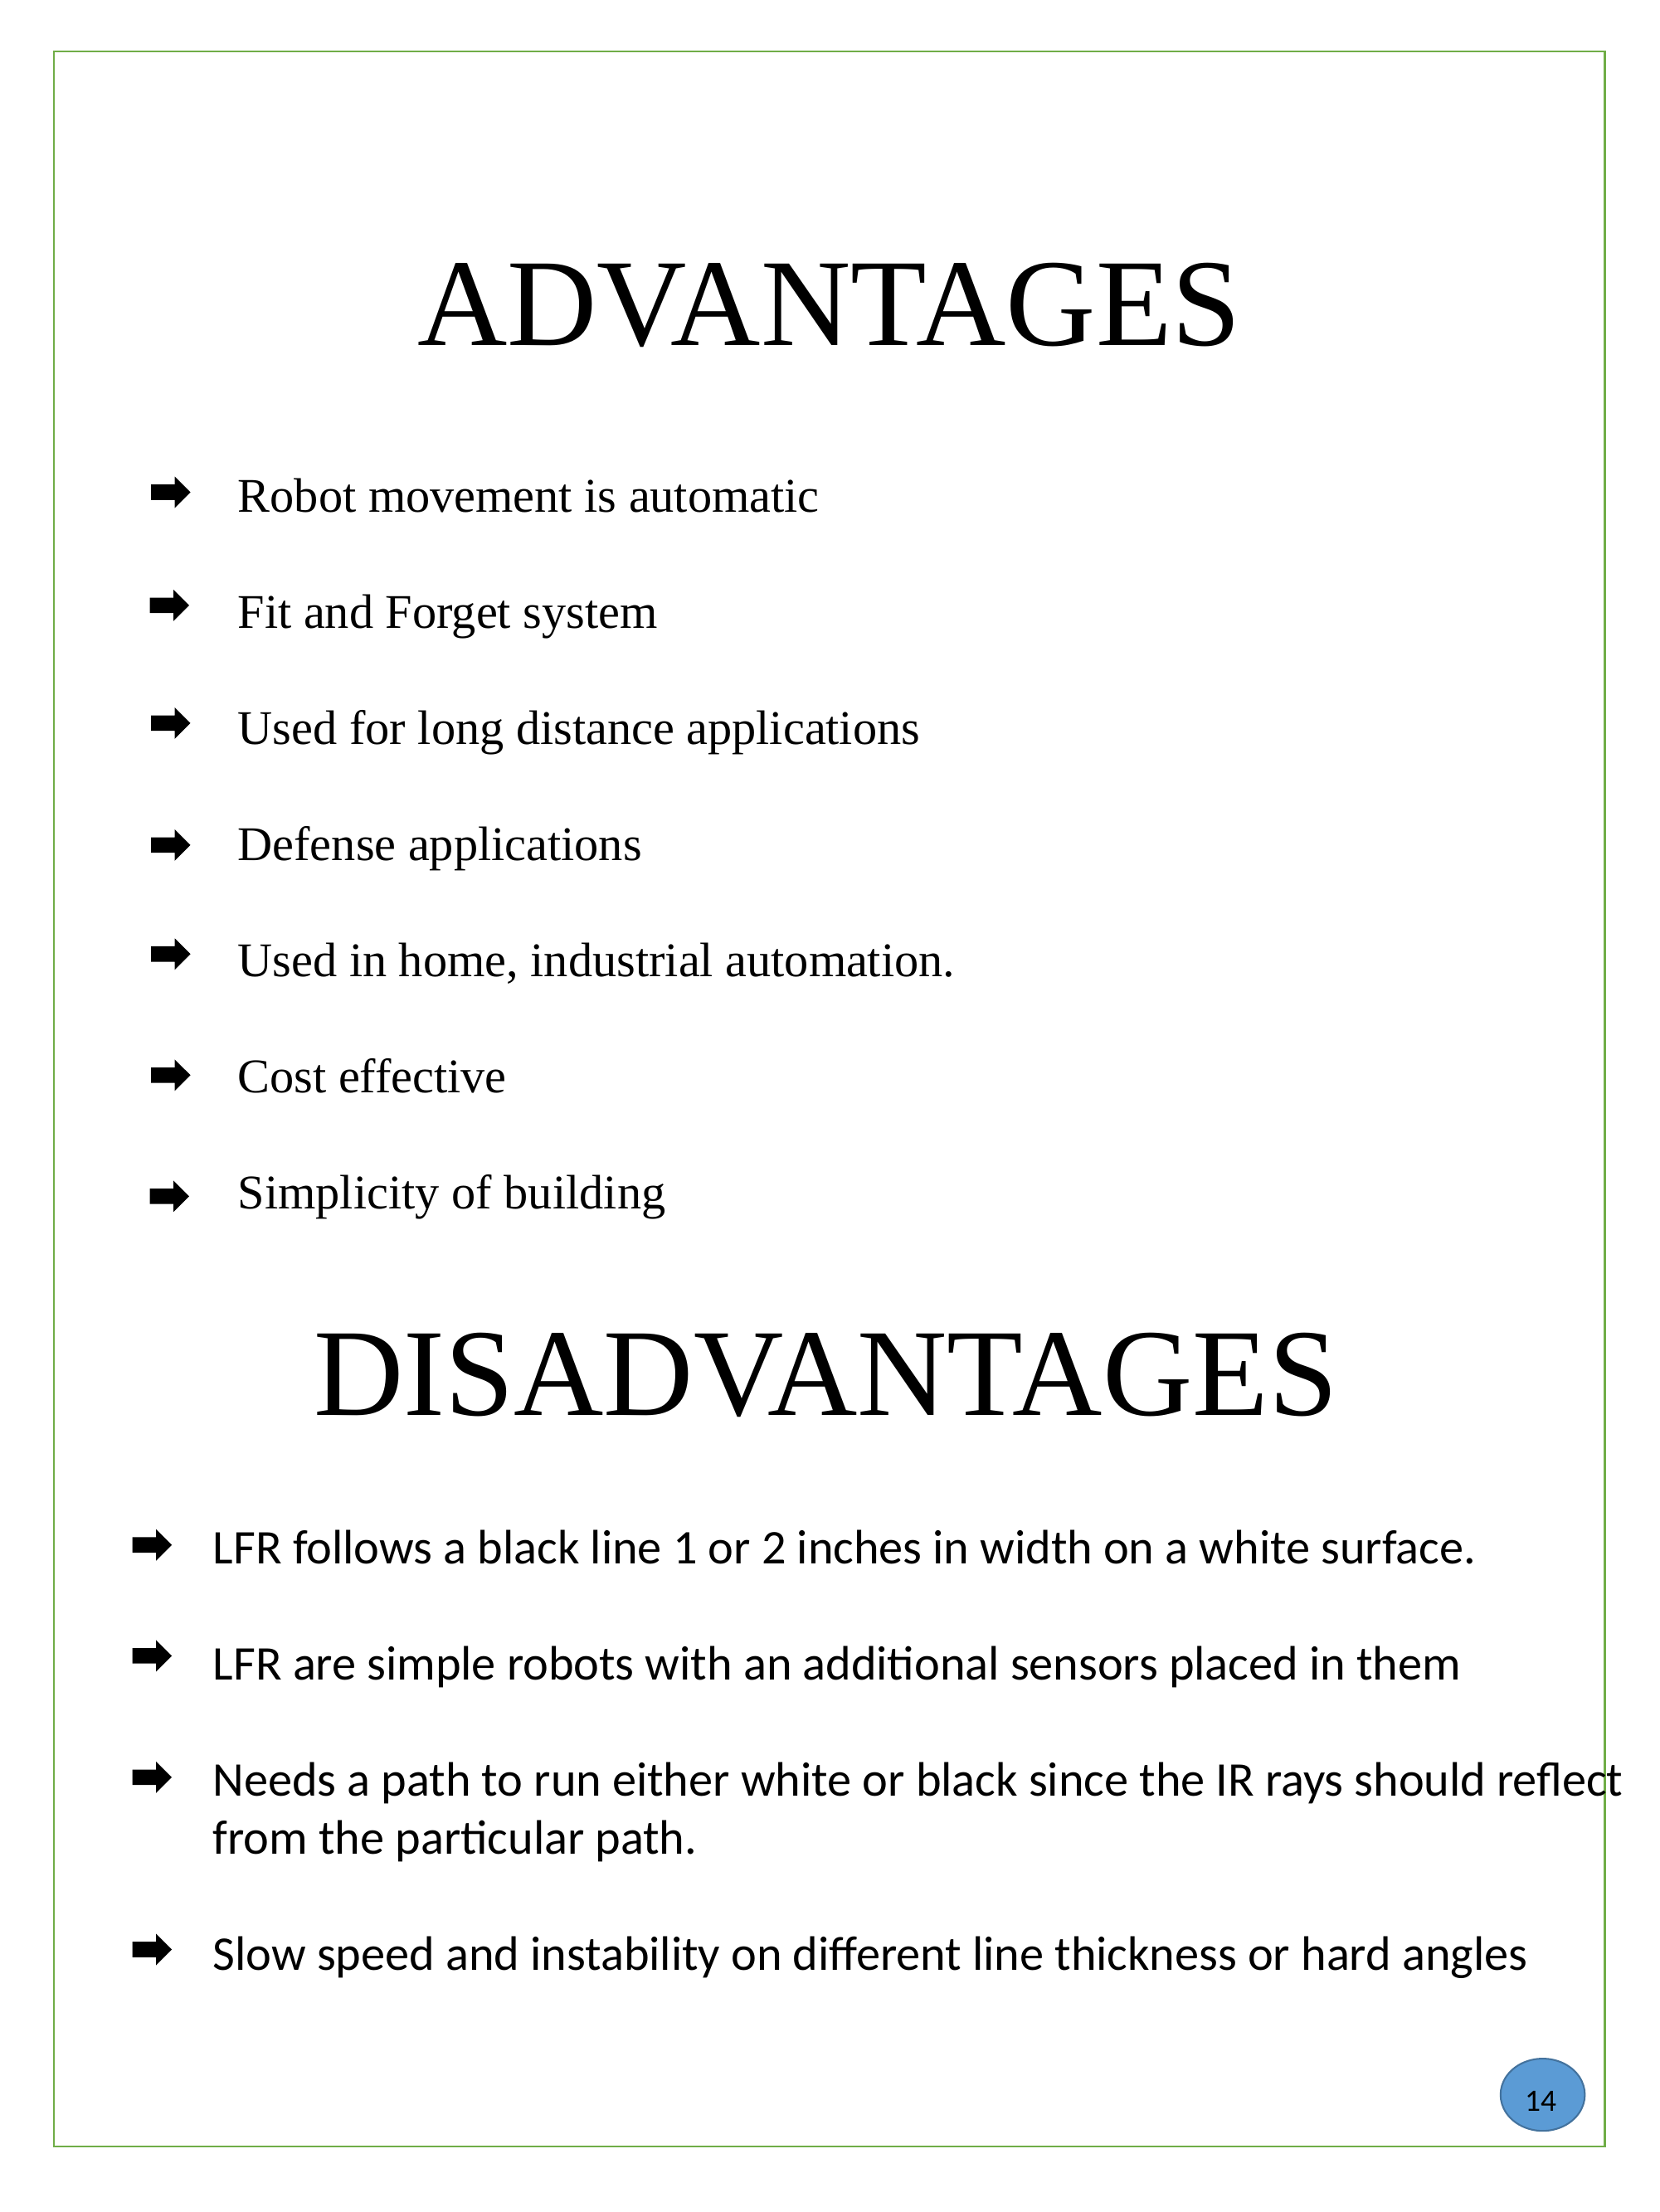

ADVANTAGES
Robot movement is automatic

Fit and Forget system

Used for long distance applications

Defense applications

Used in home, industrial automation.

Cost effective

Simplicity of building

DISADVANTAGES

LFR follows a black line 1 or 2 inches in width on a white surface.

LFR are simple robots with an additional sensors placed in them

Needs a path to run either white or black since the IR rays should reflect from the particular path.

Slow speed and instability on different line thickness or hard angles

14